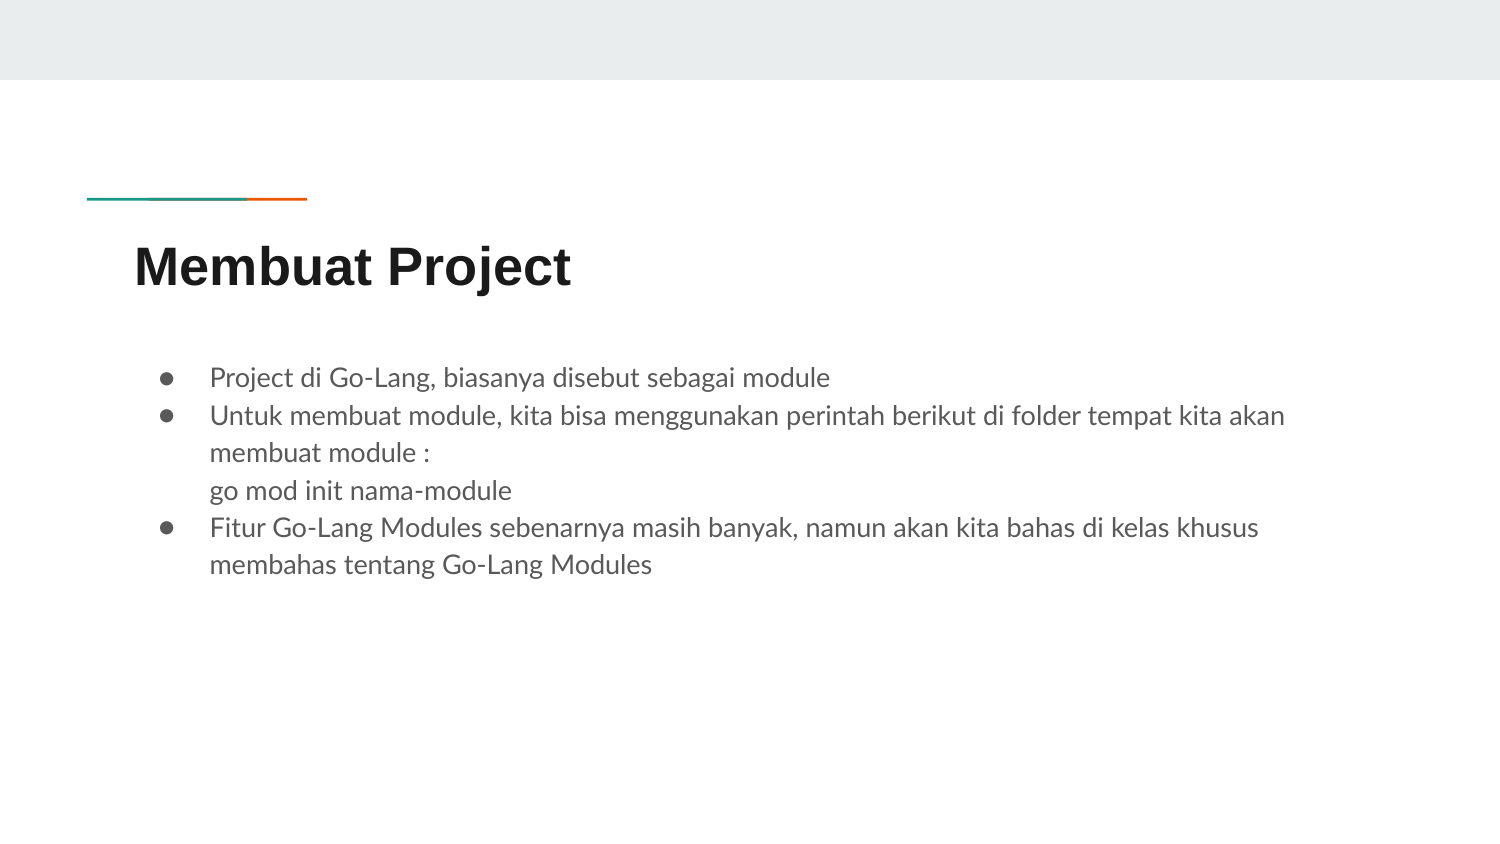

# Membuat Project
Project di Go-Lang, biasanya disebut sebagai module
Untuk membuat module, kita bisa menggunakan perintah berikut di folder tempat kita akan membuat module :
go mod init nama-module
Fitur Go-Lang Modules sebenarnya masih banyak, namun akan kita bahas di kelas khusus membahas tentang Go-Lang Modules